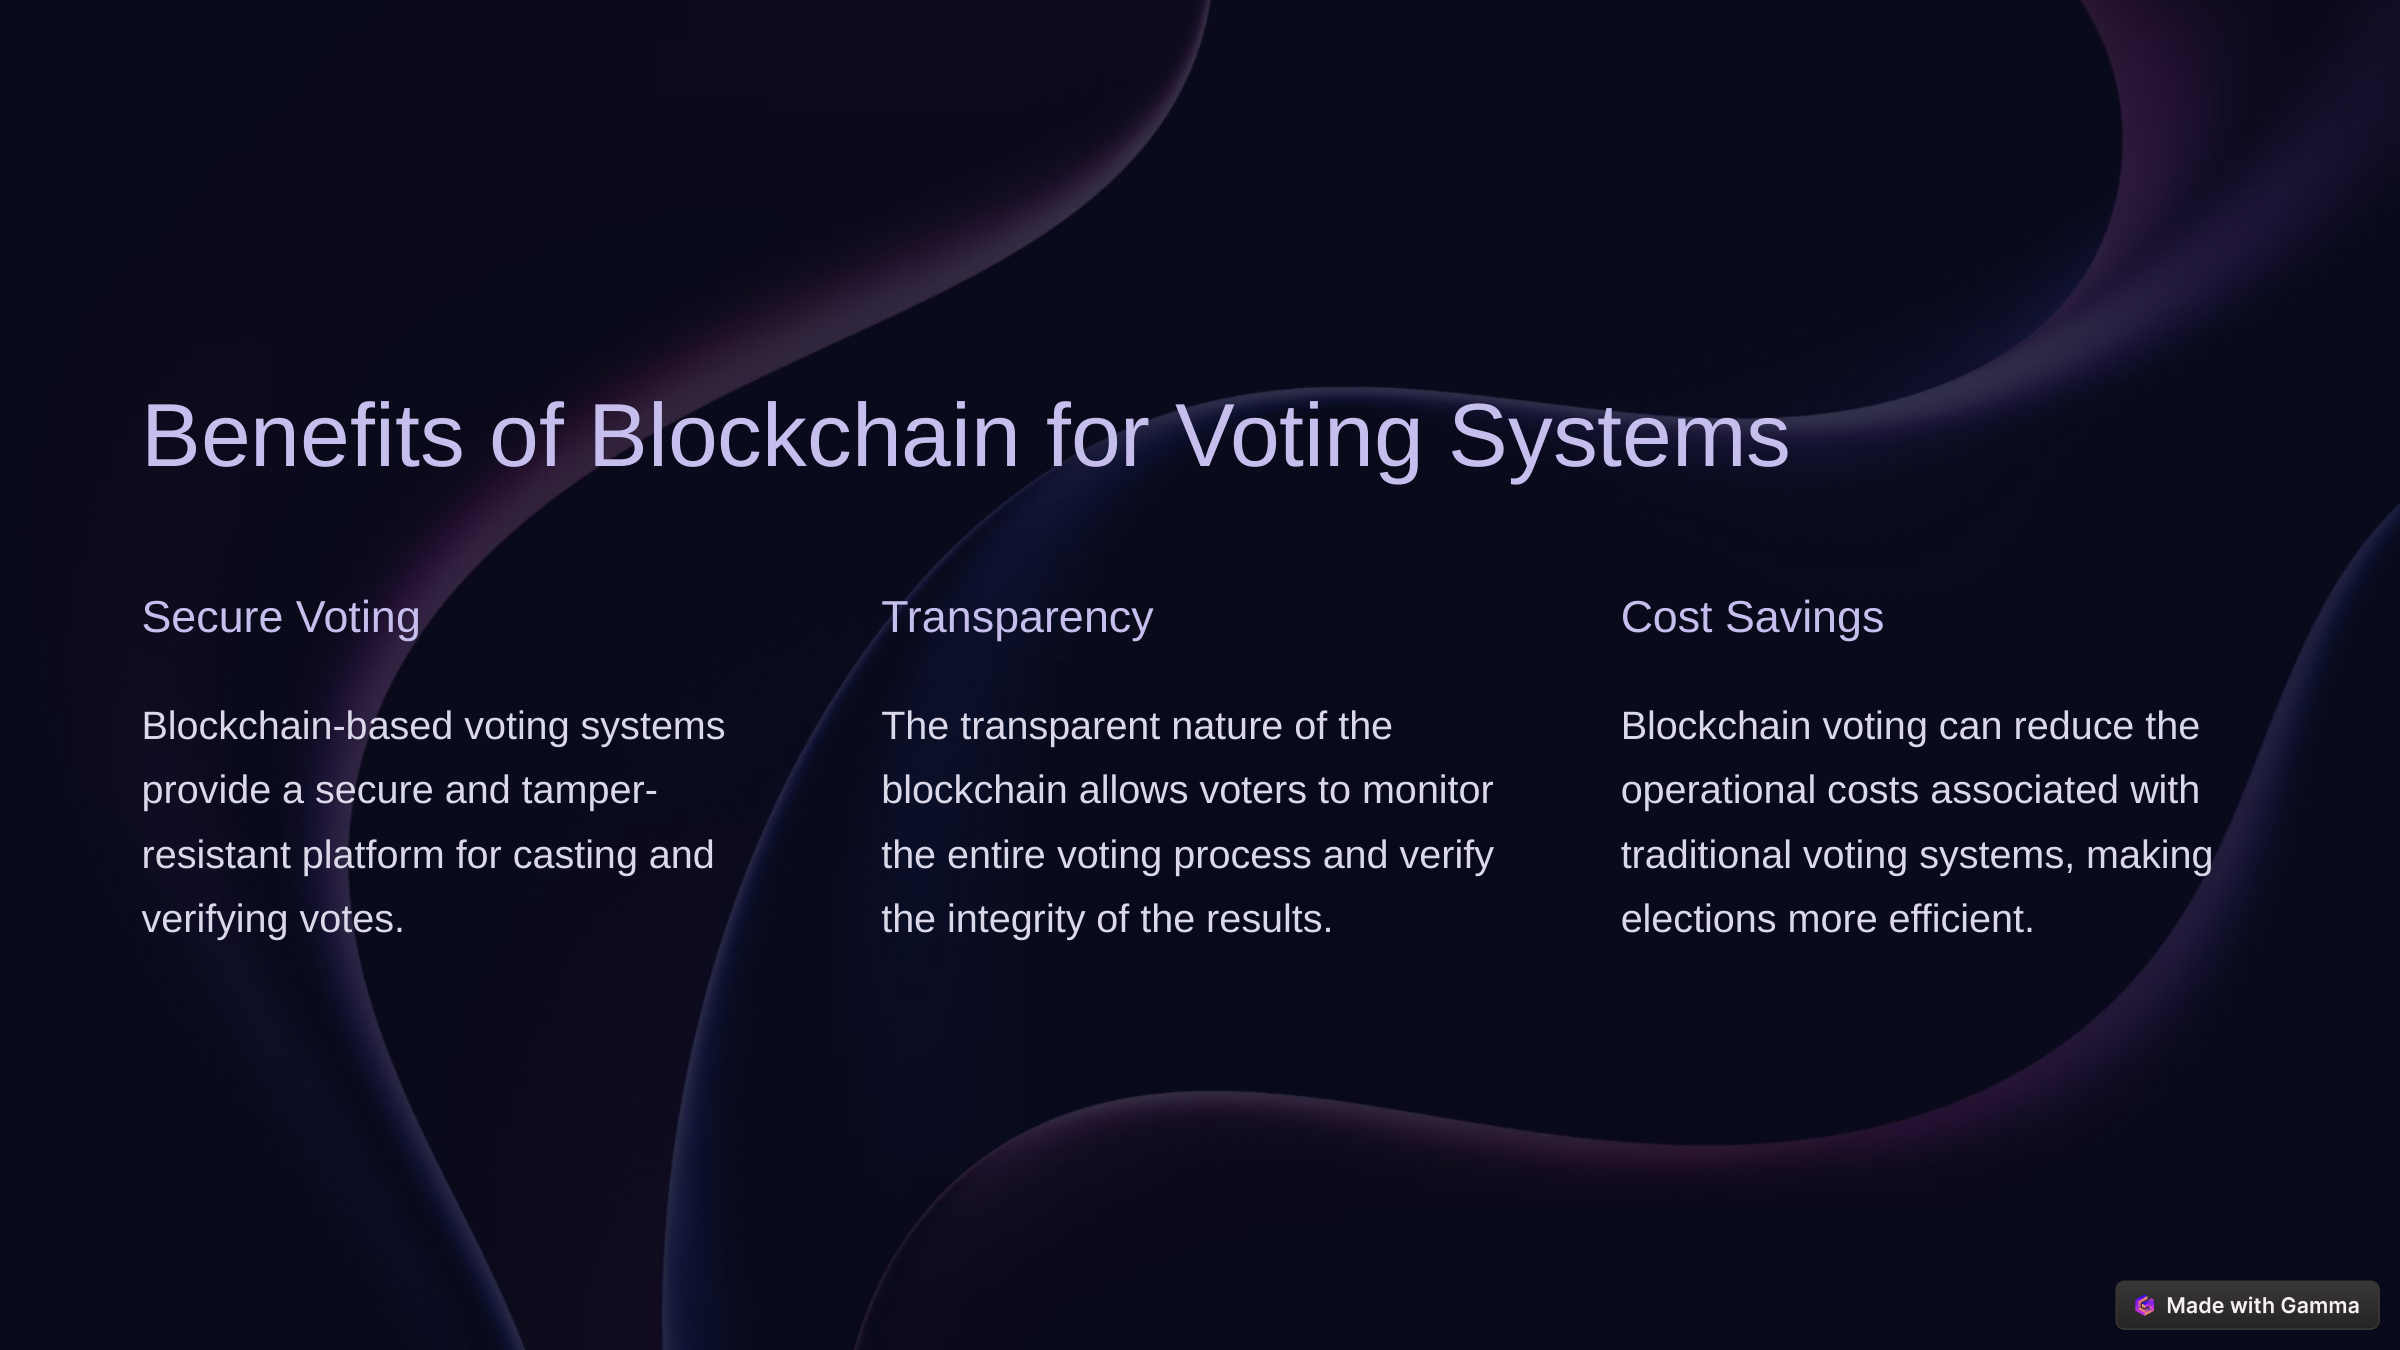

Benefits of Blockchain for Voting Systems
Secure Voting
Transparency
Cost Savings
Blockchain-based voting systems provide a secure and tamper-resistant platform for casting and verifying votes.
The transparent nature of the blockchain allows voters to monitor the entire voting process and verify the integrity of the results.
Blockchain voting can reduce the operational costs associated with traditional voting systems, making elections more efficient.